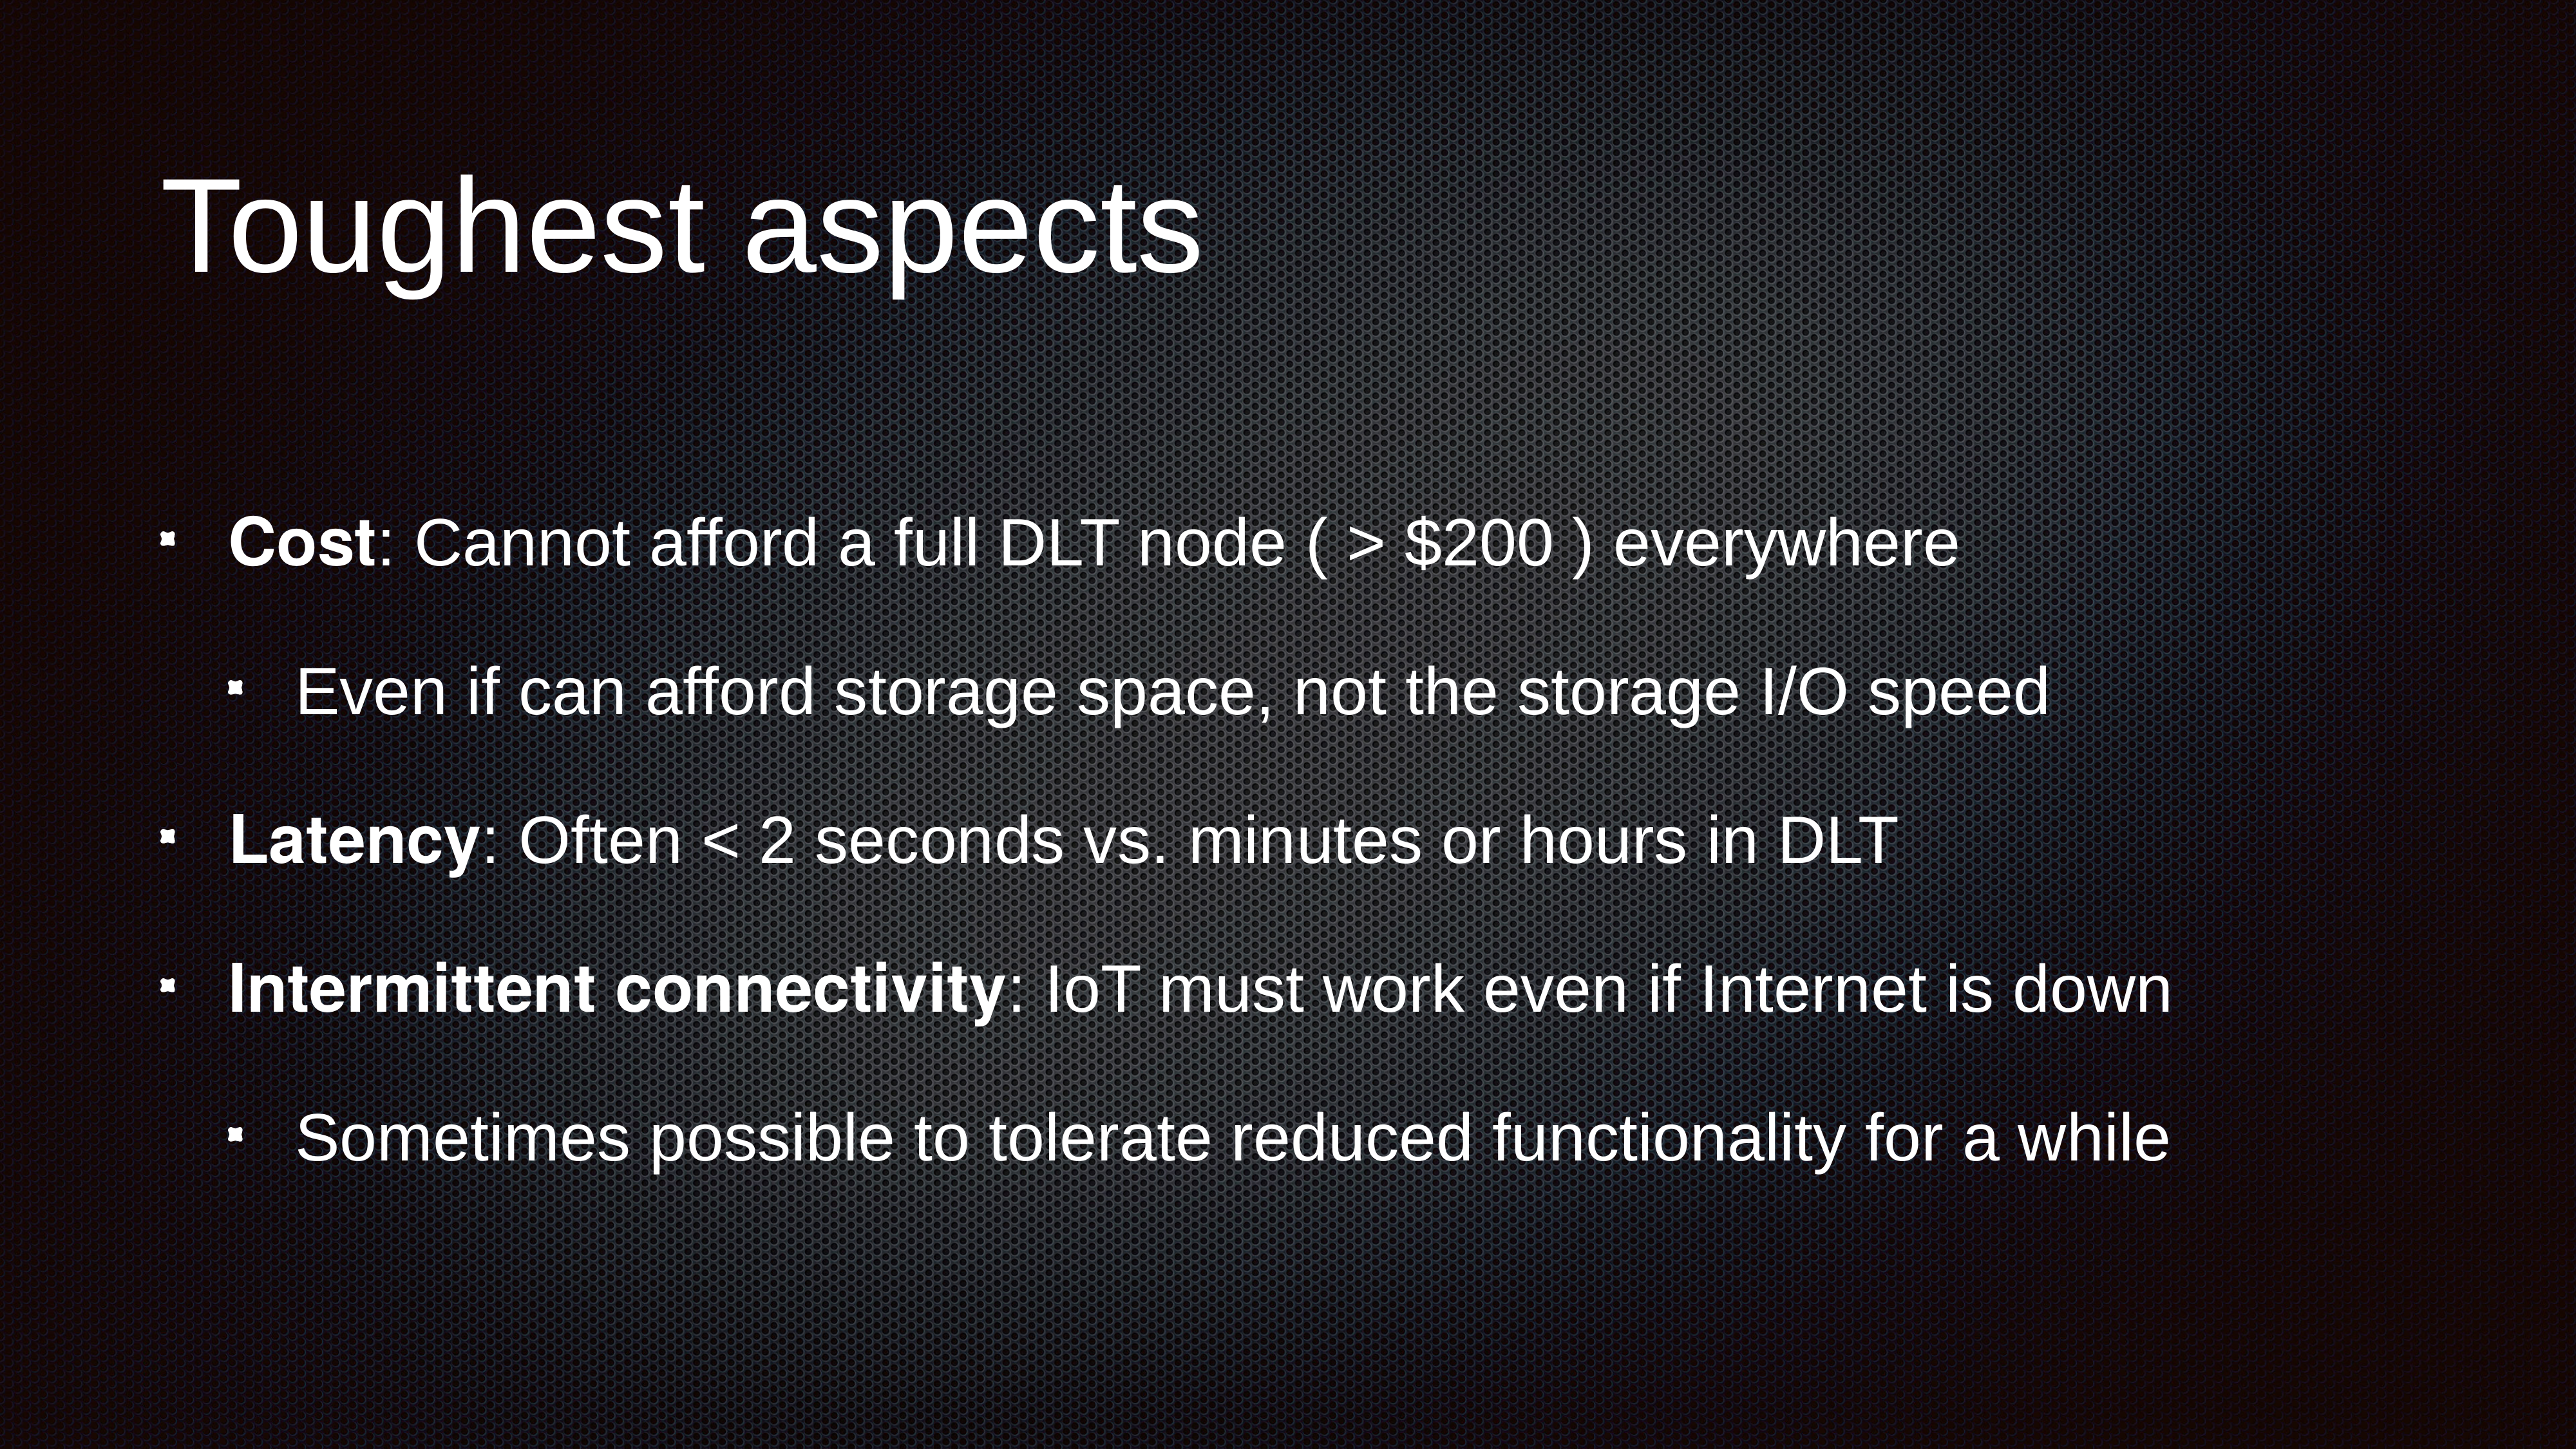

# Toughest aspects
Cost: Cannot afford a full DLT node ( > $200 ) everywhere
Even if can afford storage space, not the storage I/O speed
Latency: Often < 2 seconds vs. minutes or hours in DLT
Intermittent connectivity: IoT must work even if Internet is down
Sometimes possible to tolerate reduced functionality for a while